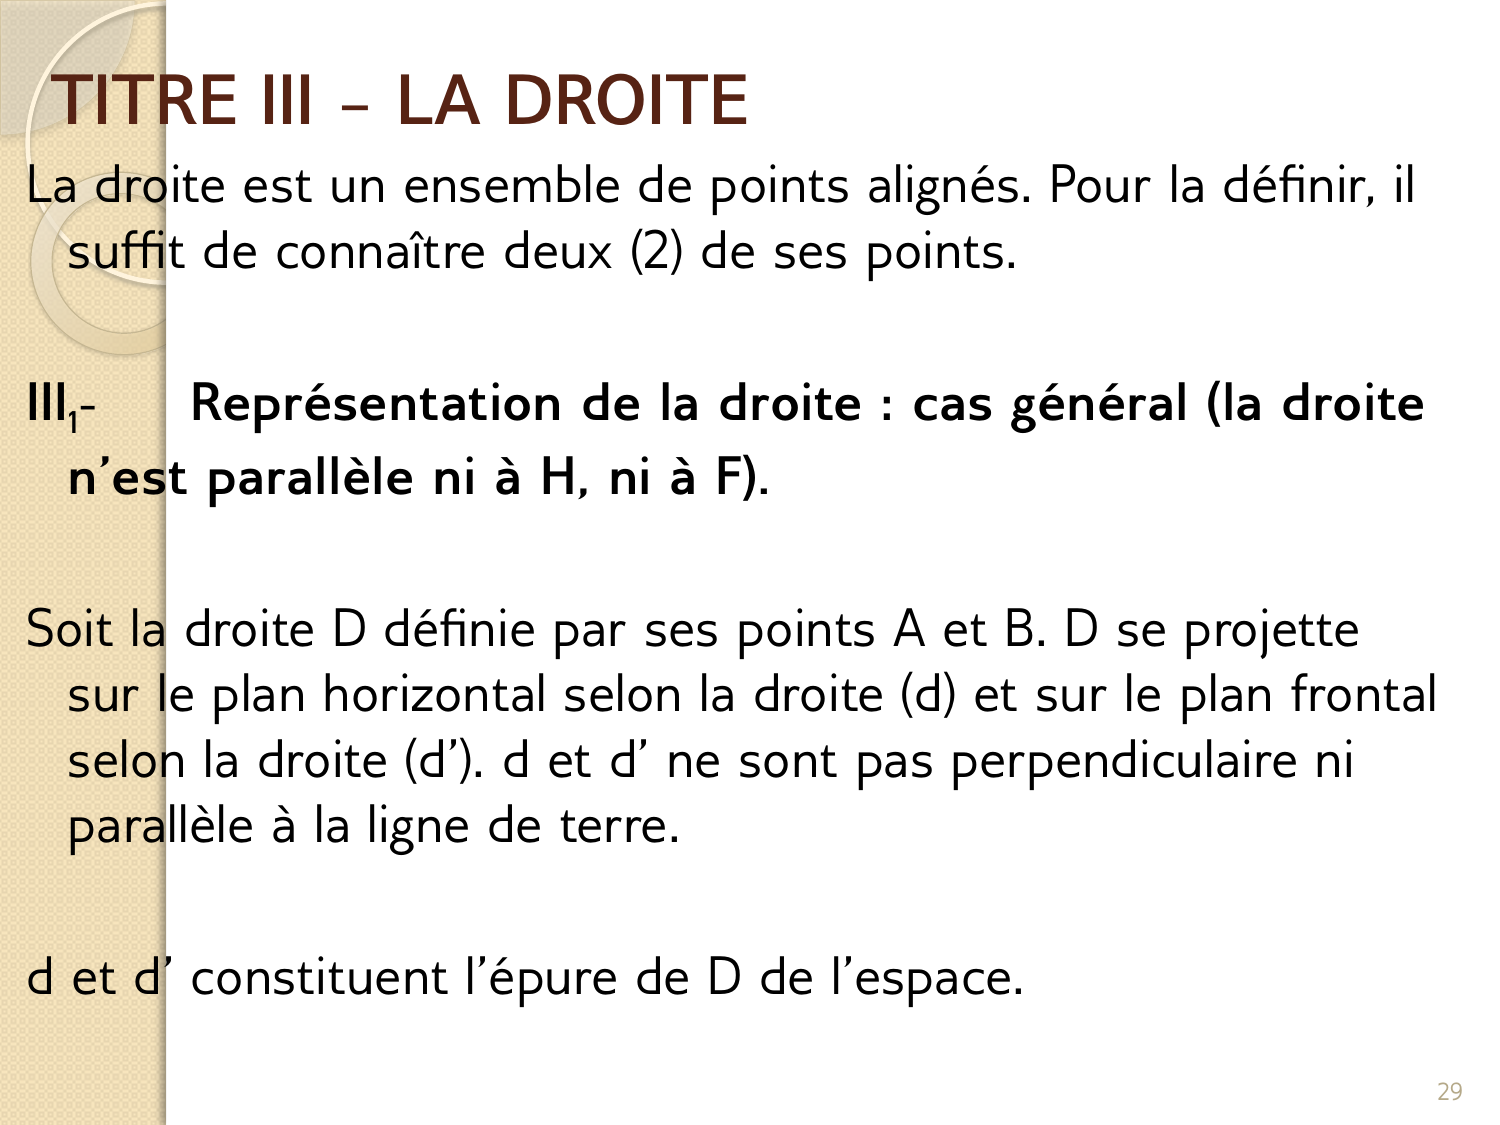

# TITRE III – LA DROITE
La droite est un ensemble de points alignés. Pour la définir, il suffit de connaître deux (2) de ses points.

III1- 	Représentation de la droite : cas général (la droite n’est parallèle ni à H, ni à F).

Soit la droite D définie par ses points A et B. D se projette sur le plan horizontal selon la droite (d) et sur le plan frontal selon la droite (d’). d et d’ ne sont pas perpendiculaire ni parallèle à la ligne de terre.

d et d’ constituent l’épure de D de l’espace.

29